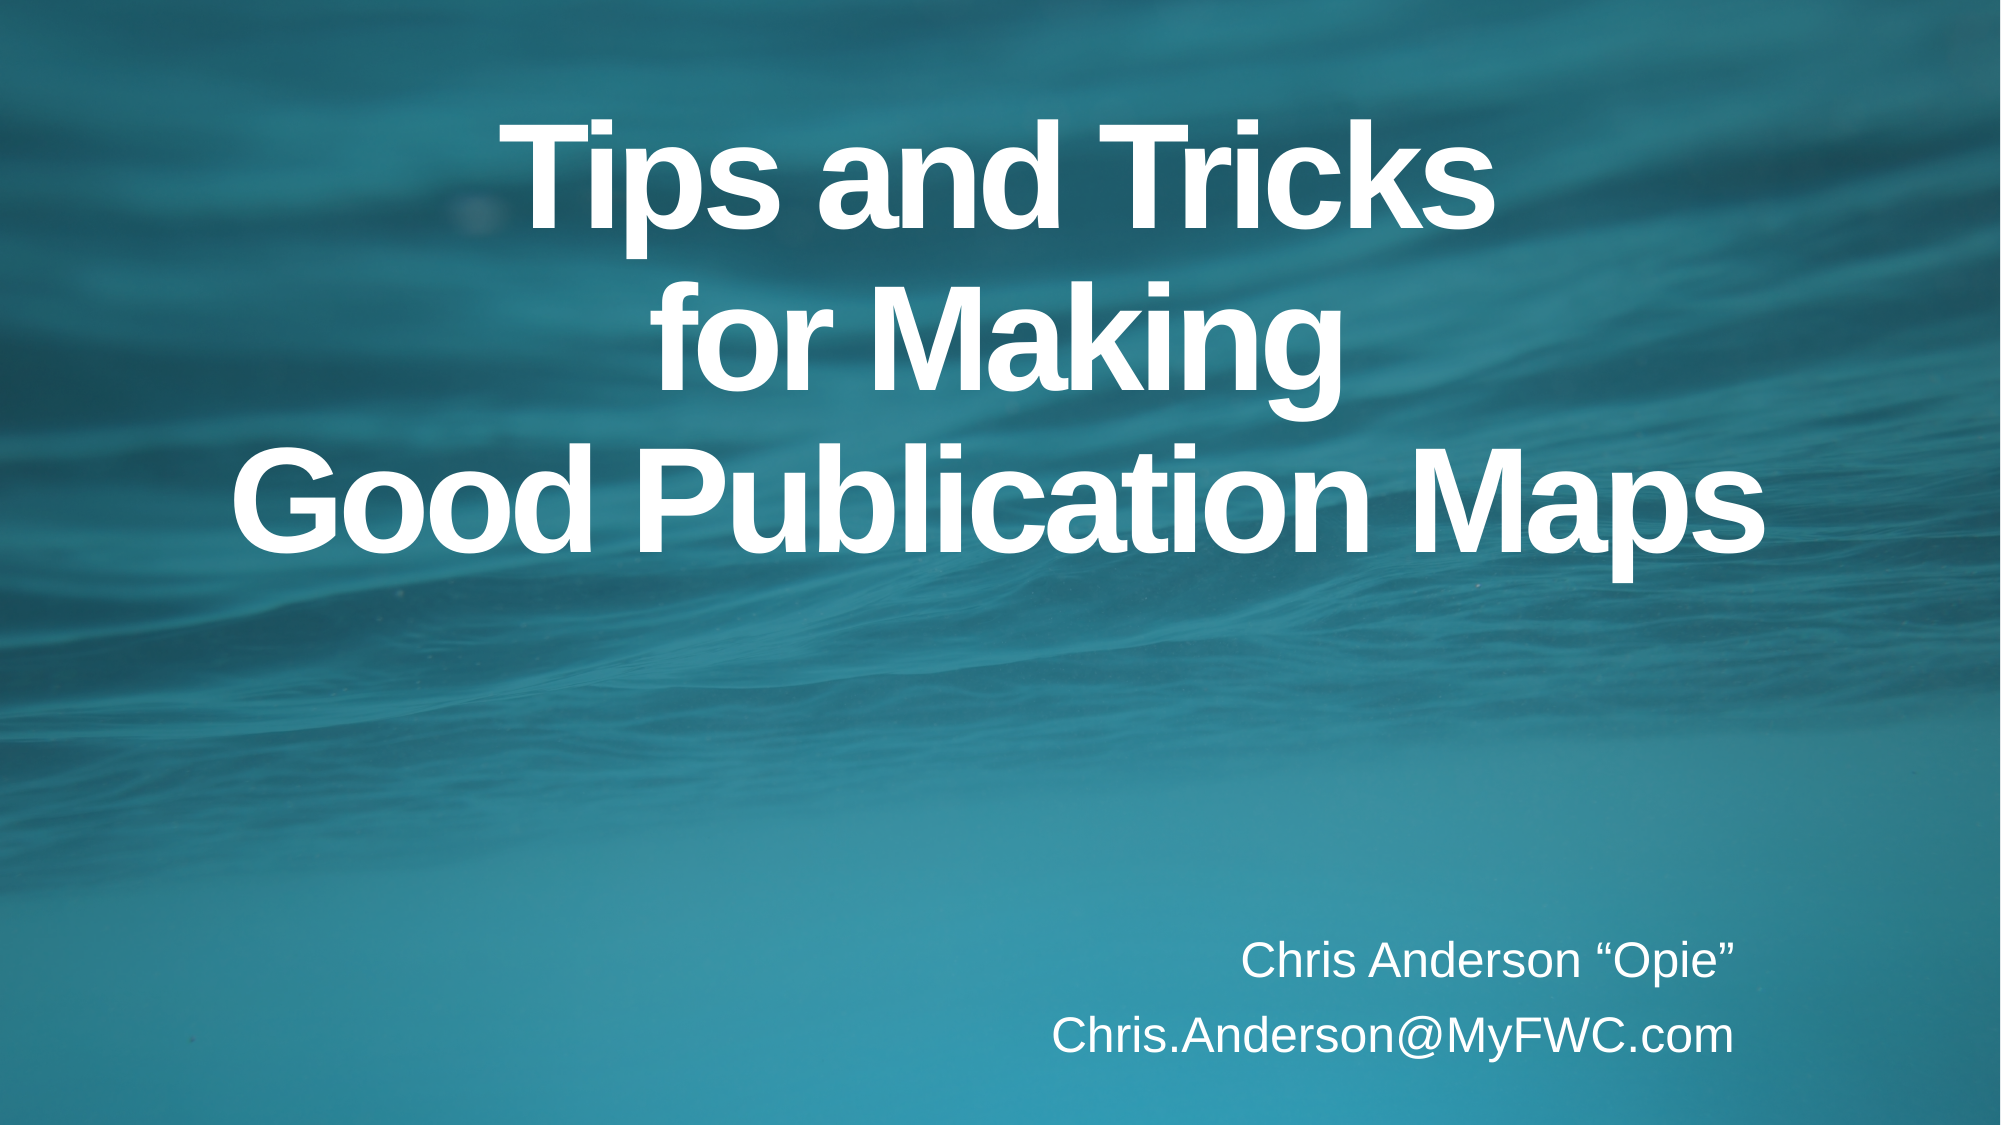

# Tips and Tricks for Making Good Publication Maps
Chris Anderson “Opie”
Chris.Anderson@MyFWC.com